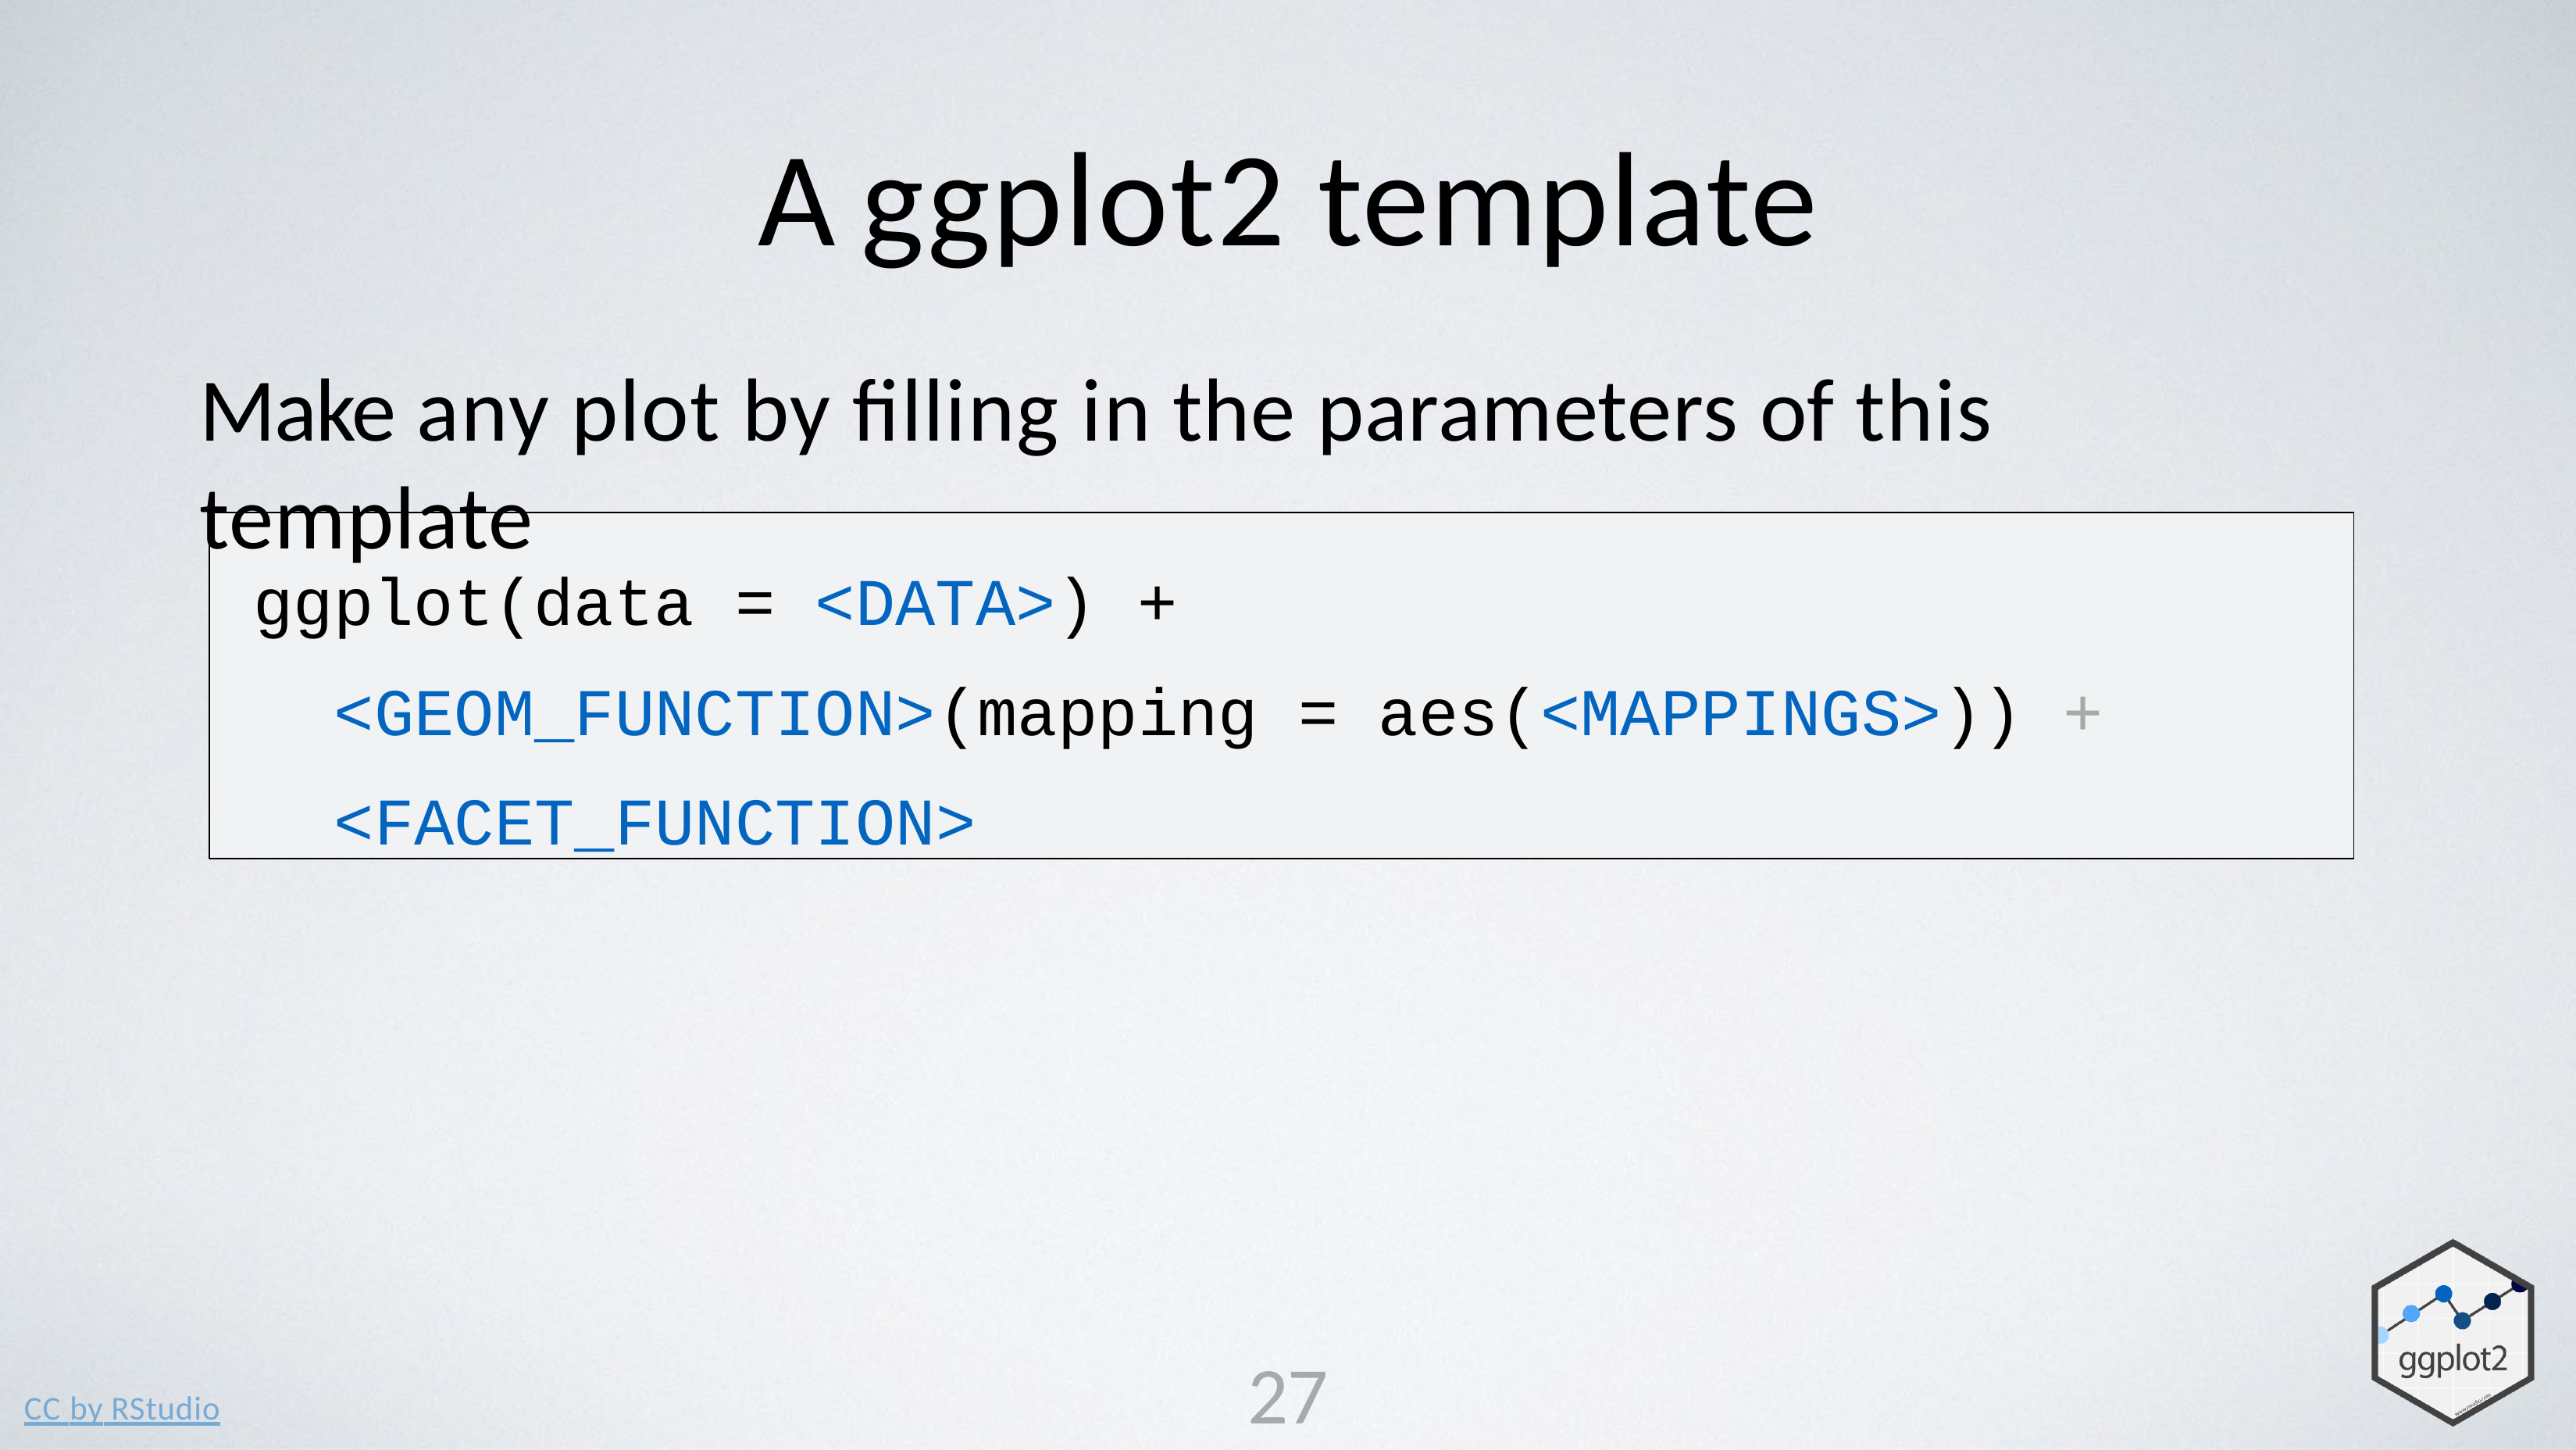

# A ggplot2 template
Make any plot by filling in the parameters of this template
ggplot(data = <DATA>) +
<GEOM_FUNCTION>(mapping = aes(<MAPPINGS>)) +
<FACET_FUNCTION>

27
CC by RStudio